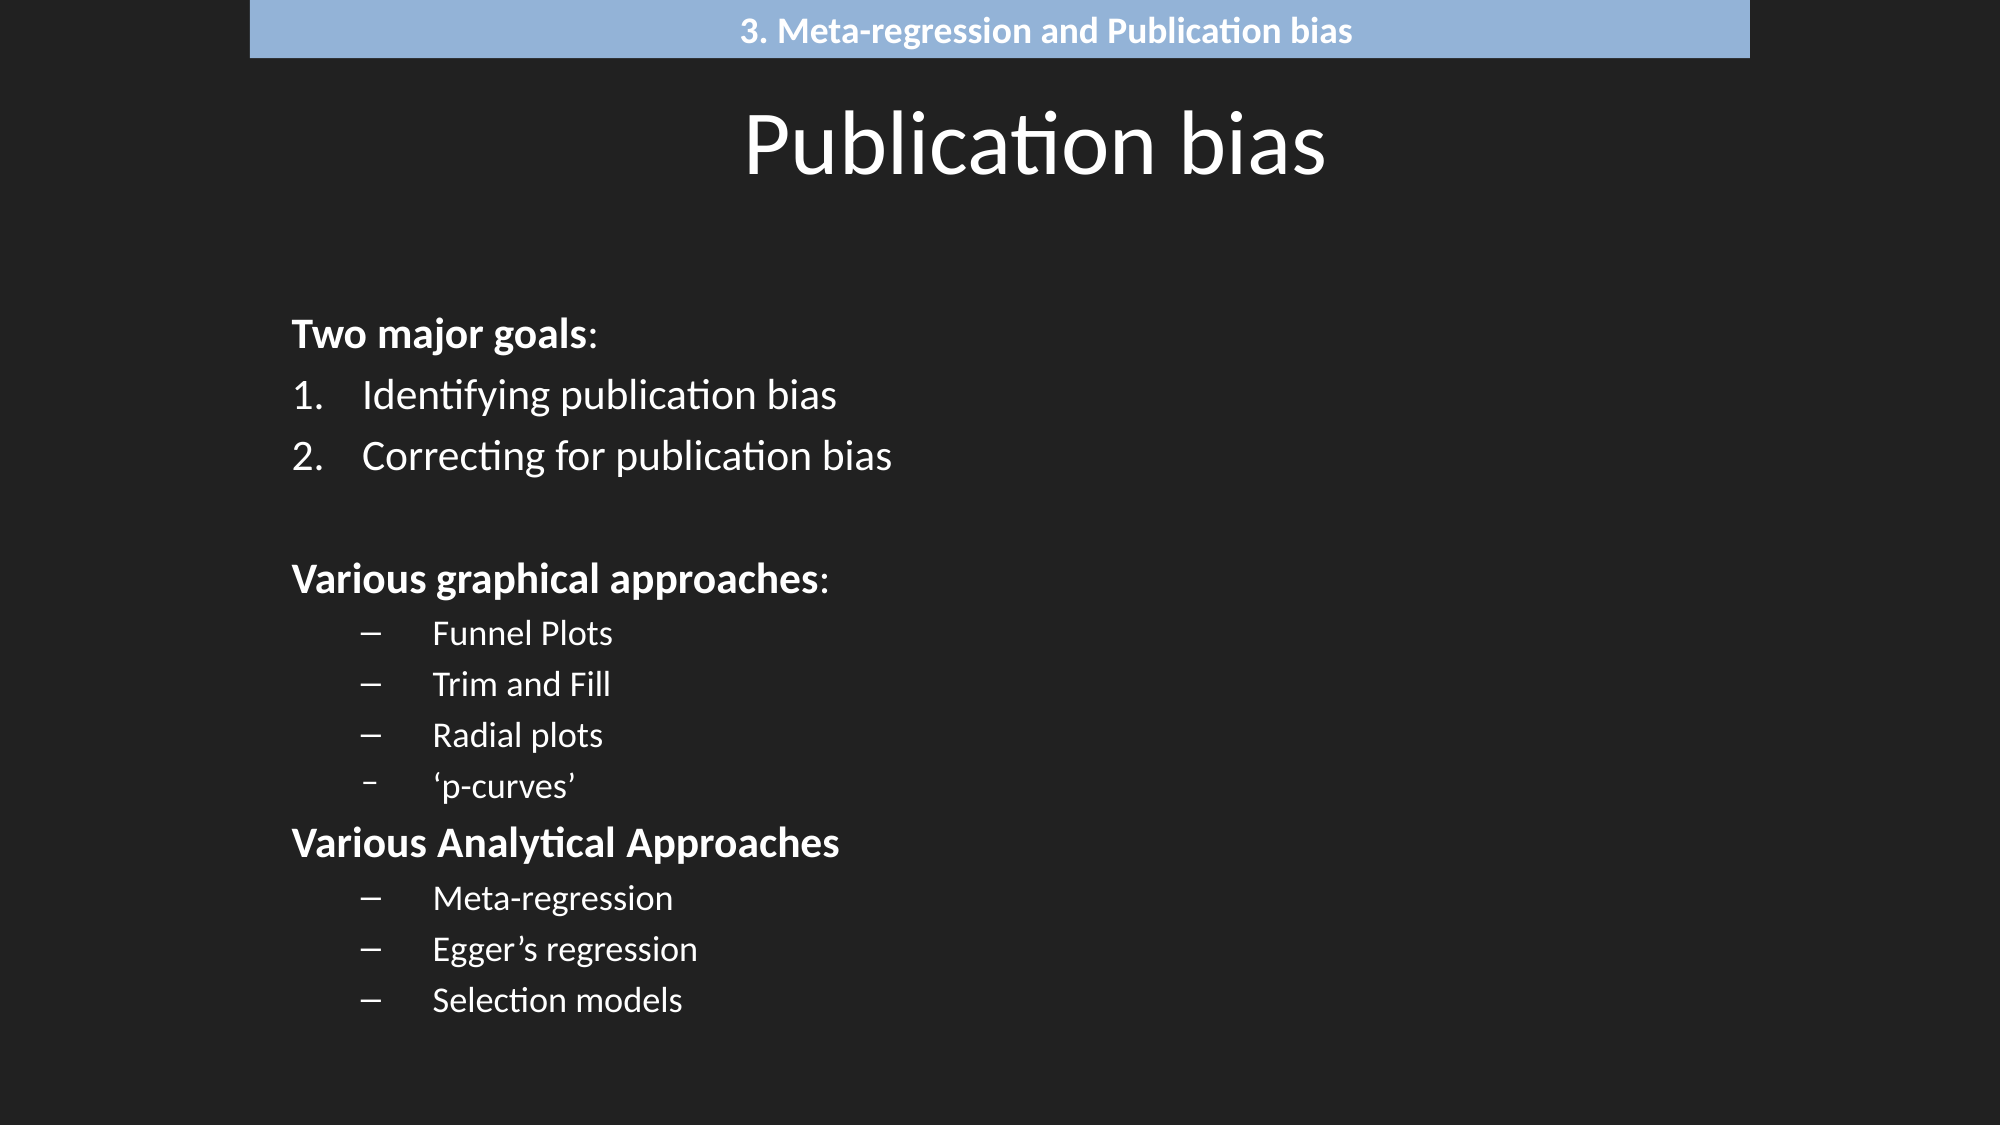

3. Meta-regression and Publication bias
Publication bias
Two major goals:
Identifying publication bias
Correcting for publication bias

Various graphical approaches:
Funnel Plots
Trim and Fill
Radial plots
‘p-curves’
Various Analytical Approaches
Meta-regression
Egger’s regression
Selection models